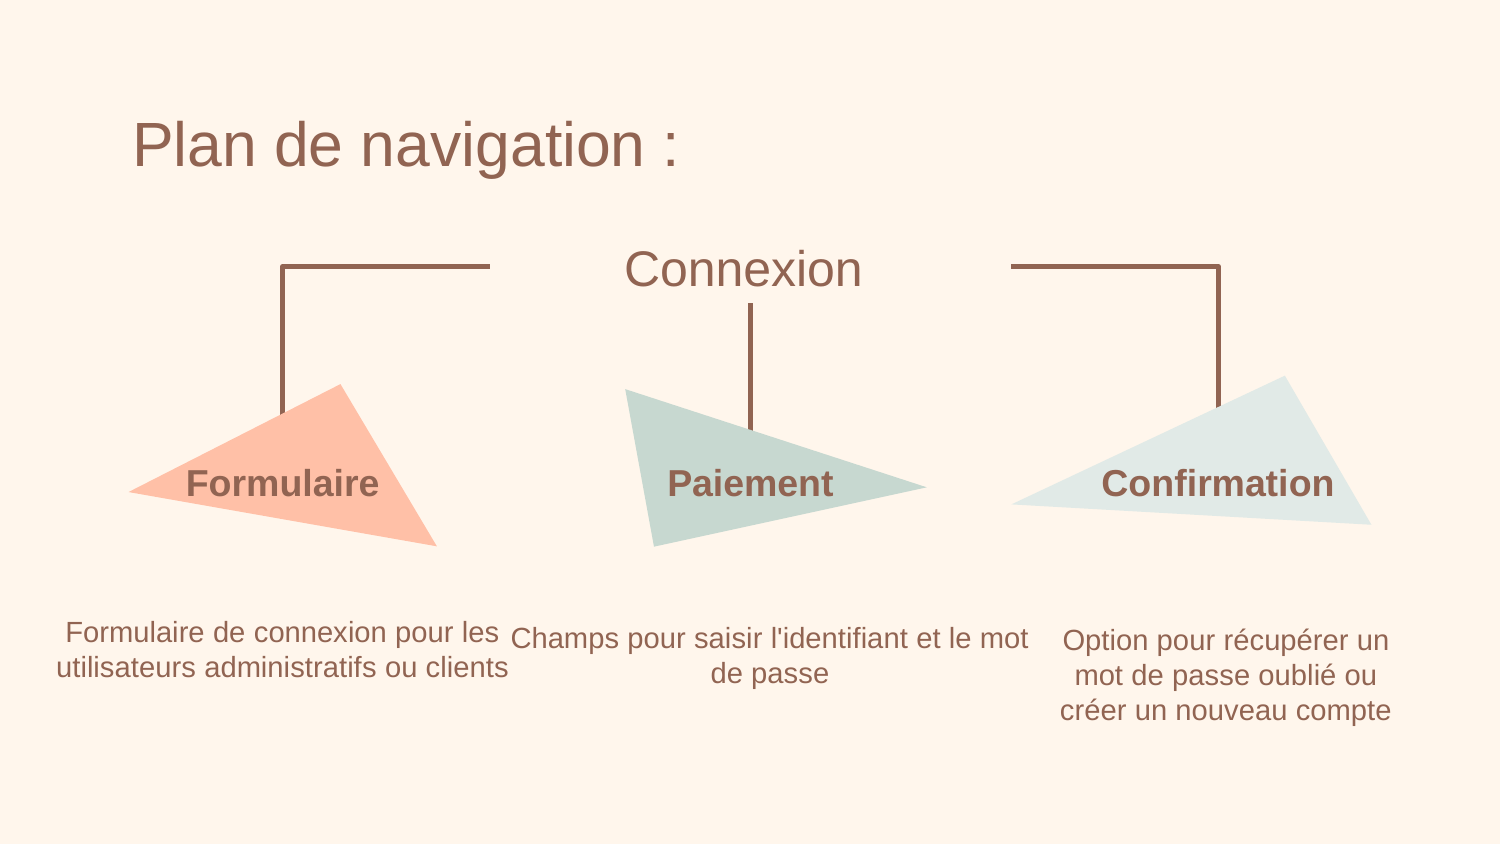

# Plan de navigation :
Connexion

Formulaire

Paiement

Confirmation
Option pour récupérer un mot de passe oublié ou créer un nouveau compte
Formulaire de connexion pour les utilisateurs administratifs ou clients
Champs pour saisir l'identifiant et le mot de passe